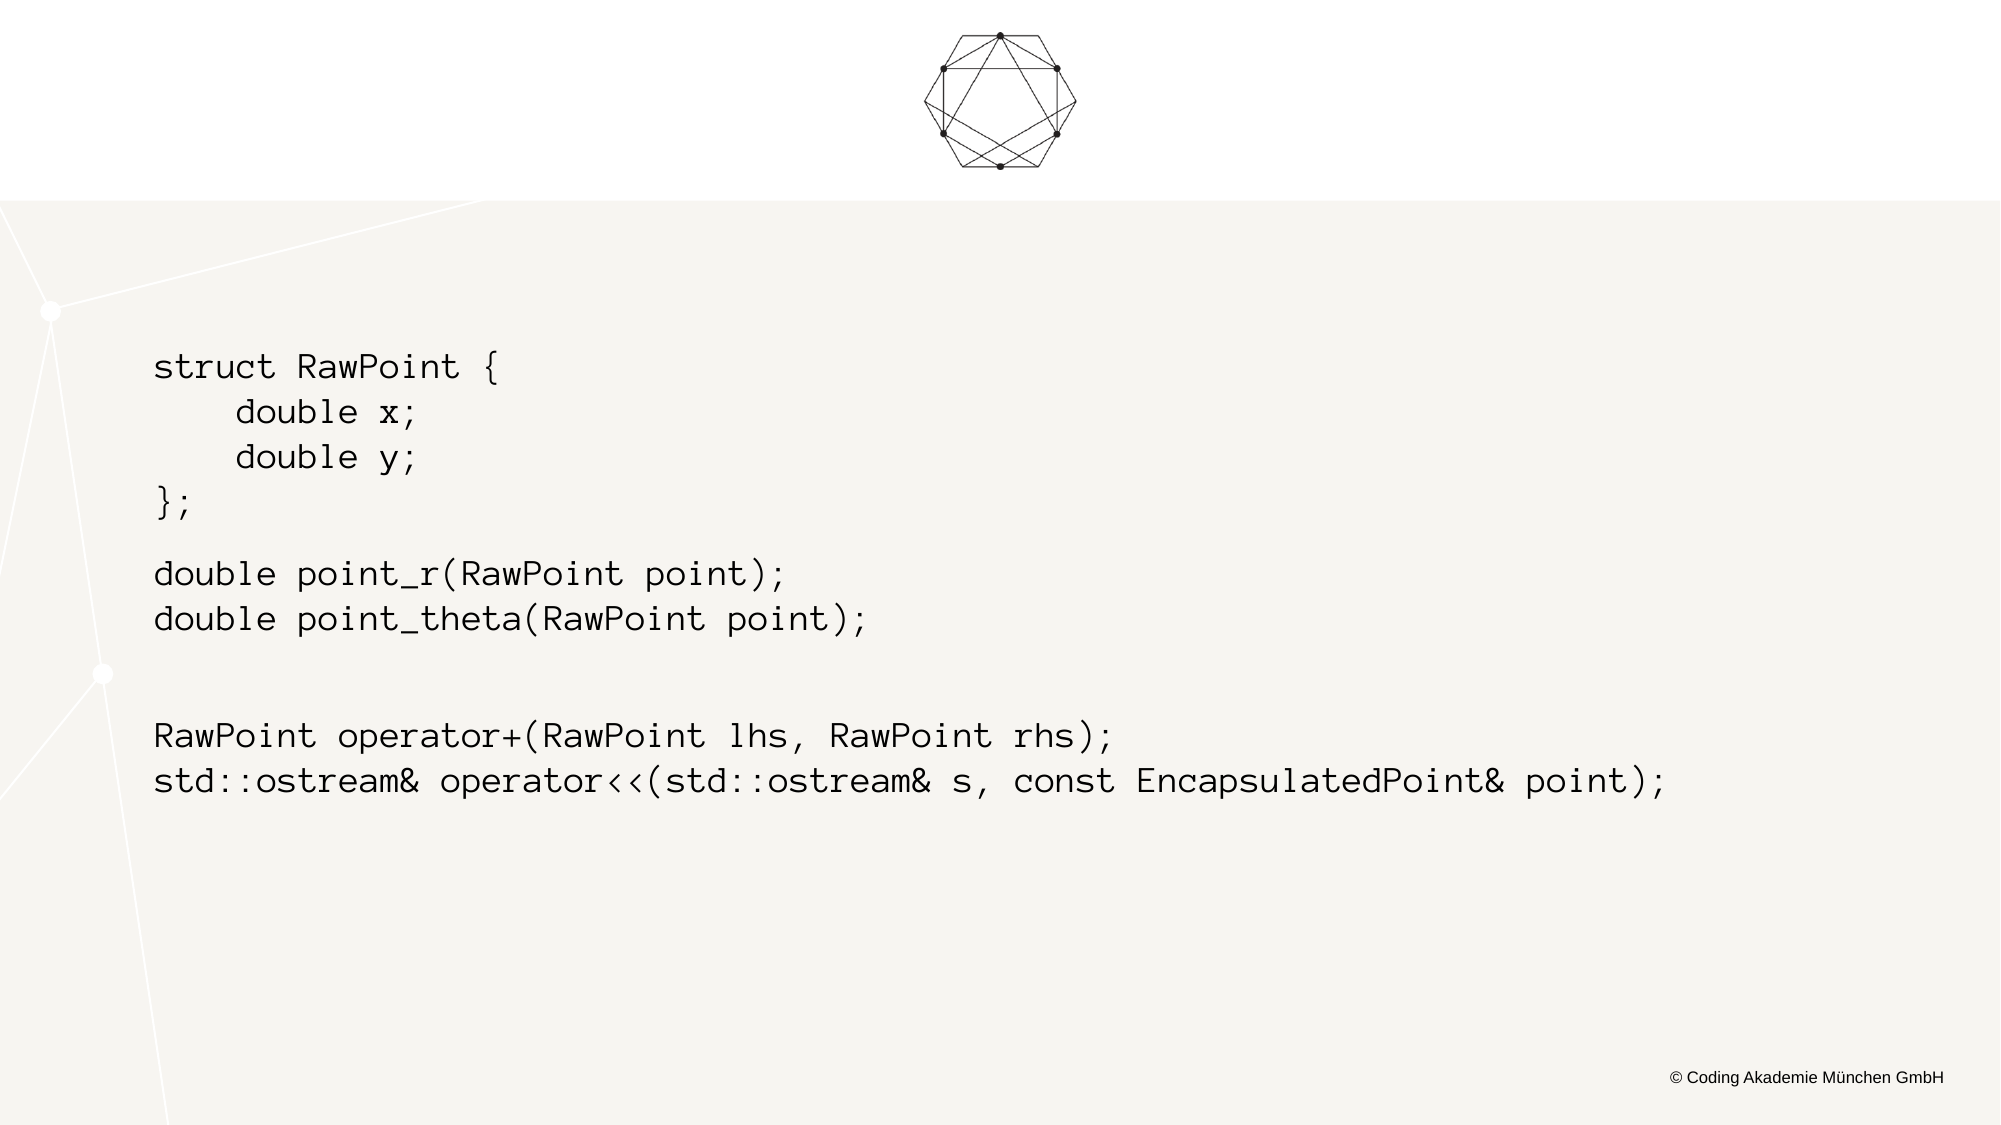

struct RawPoint {
    double x;
    double y;
};
double point_r(RawPoint point);
double point_theta(RawPoint point);
RawPoint operator+(RawPoint lhs, RawPoint rhs);
std::ostream& operator<<(std::ostream& s, const EncapsulatedPoint& point);
© Coding Akademie München GmbH